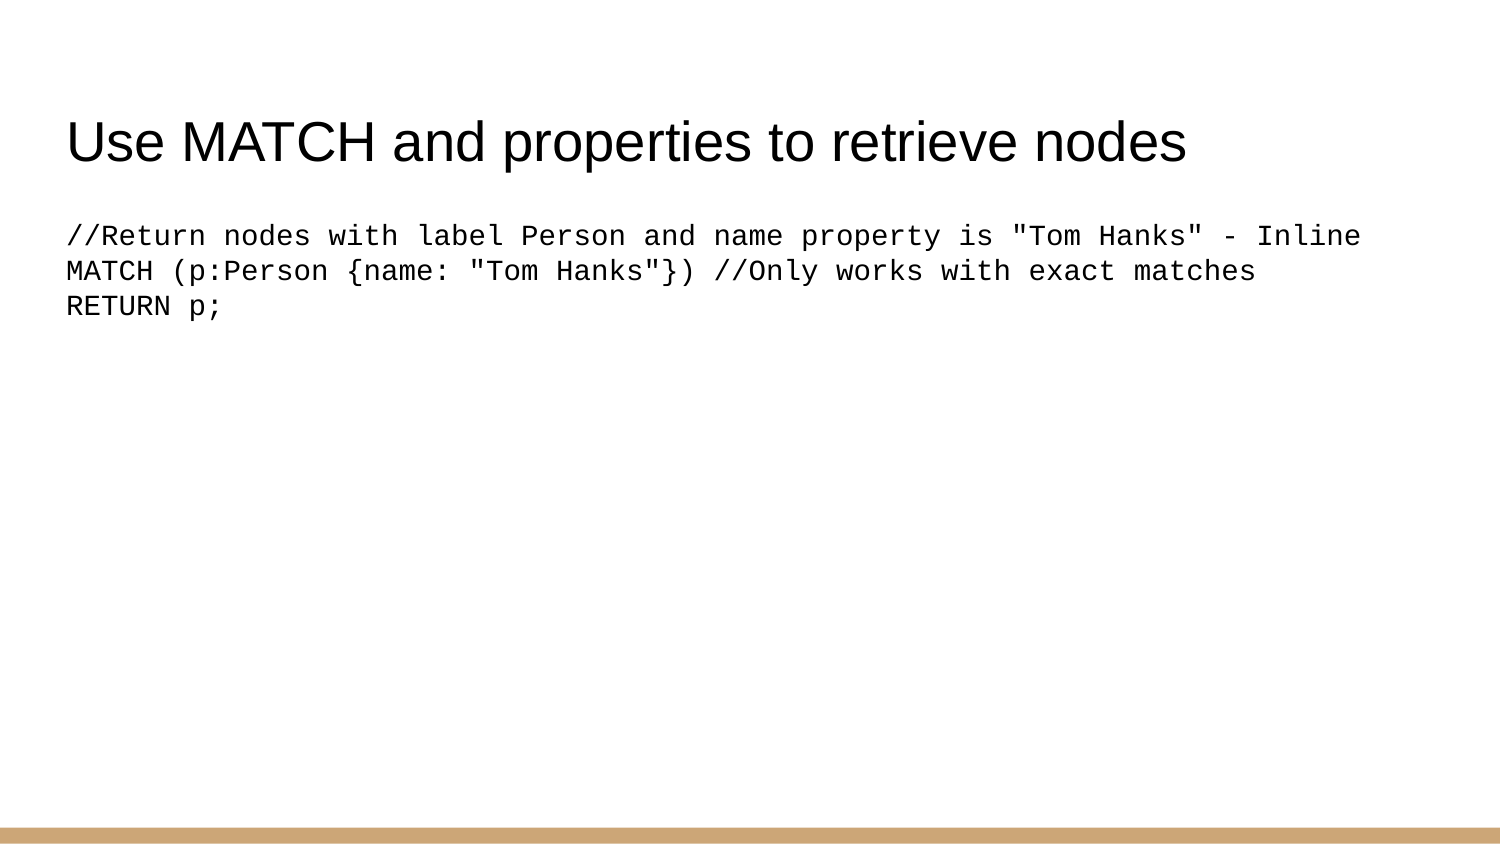

# Use MATCH and properties to retrieve nodes
//Return nodes with label Person and name property is "Tom Hanks" - Inline
MATCH (p:Person {name: "Tom Hanks"}) //Only works with exact matches
RETURN p;